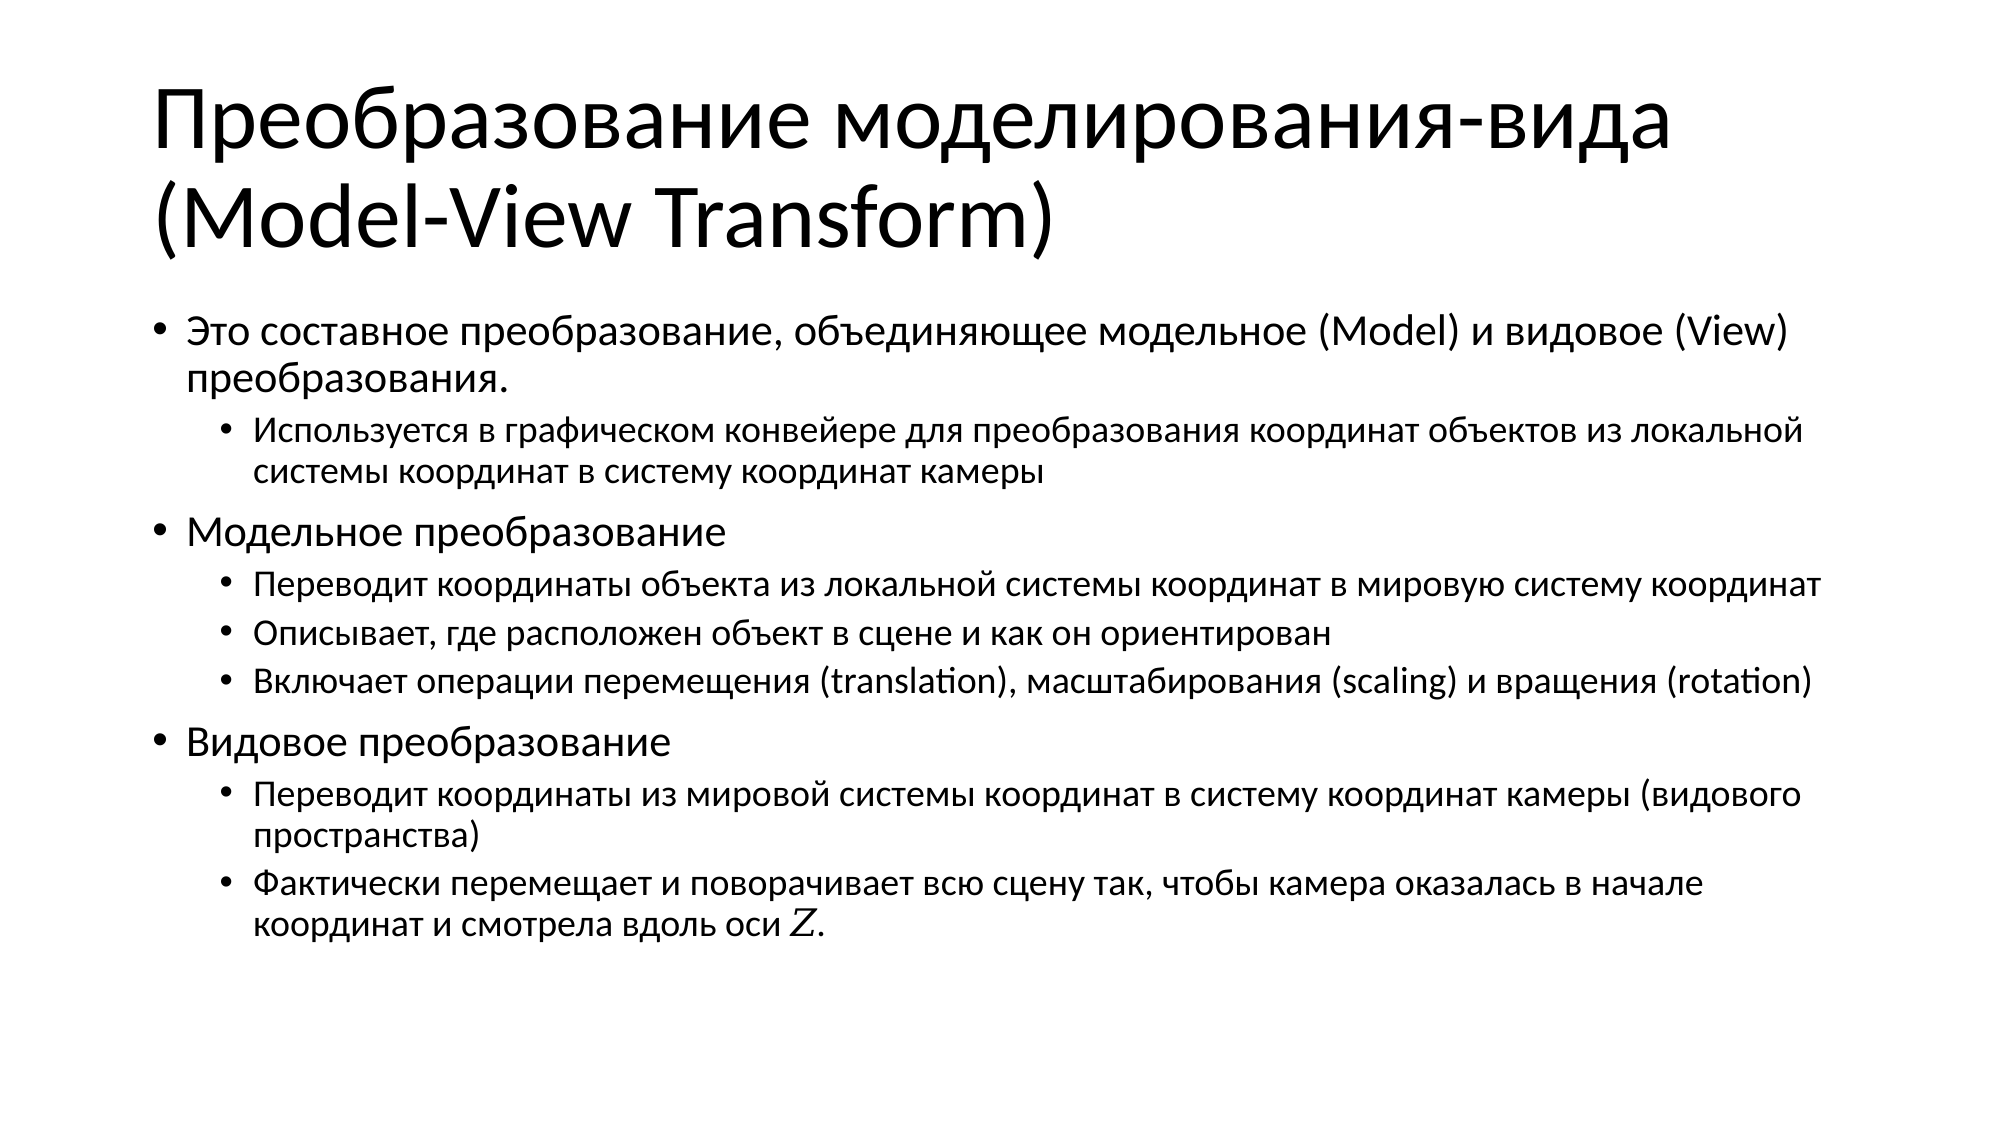

# Преобразование моделирования-вида (Model-View Transform)
Это составное преобразование, объединяющее модельное (Model) и видовое (View) преобразования.
Используется в графическом конвейере для преобразования координат объектов из локальной системы координат в систему координат камеры
Модельное преобразование
Переводит координаты объекта из локальной системы координат в мировую систему координат
Описывает, где расположен объект в сцене и как он ориентирован
Включает операции перемещения (translation), масштабирования (scaling) и вращения (rotation)
Видовое преобразование
Переводит координаты из мировой системы координат в систему координат камеры (видового пространства)
Фактически перемещает и поворачивает всю сцену так, чтобы камера оказалась в начале координат и смотрела вдоль оси 𝑍.